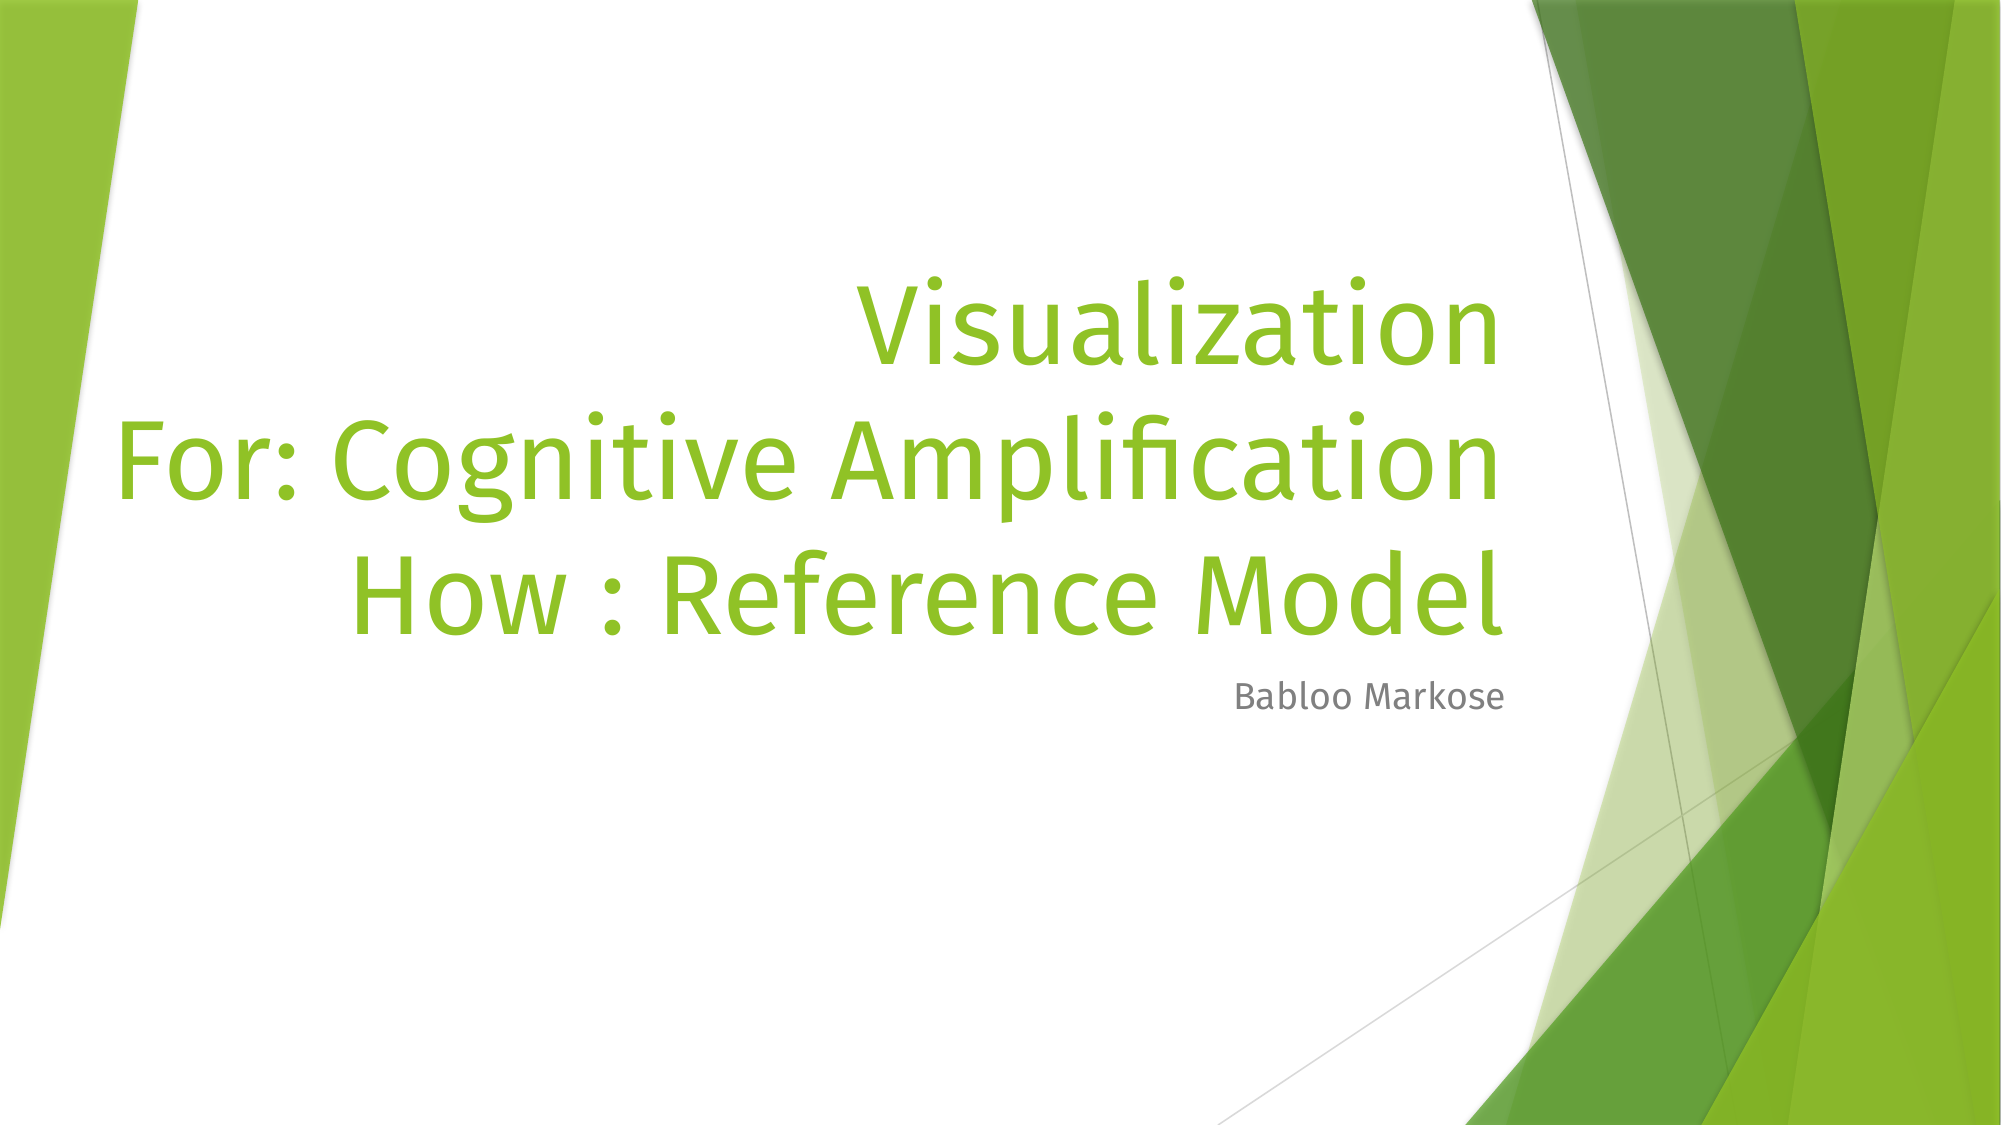

# Visualization For: Cognitive Amplification How : Reference Model
Babloo Markose